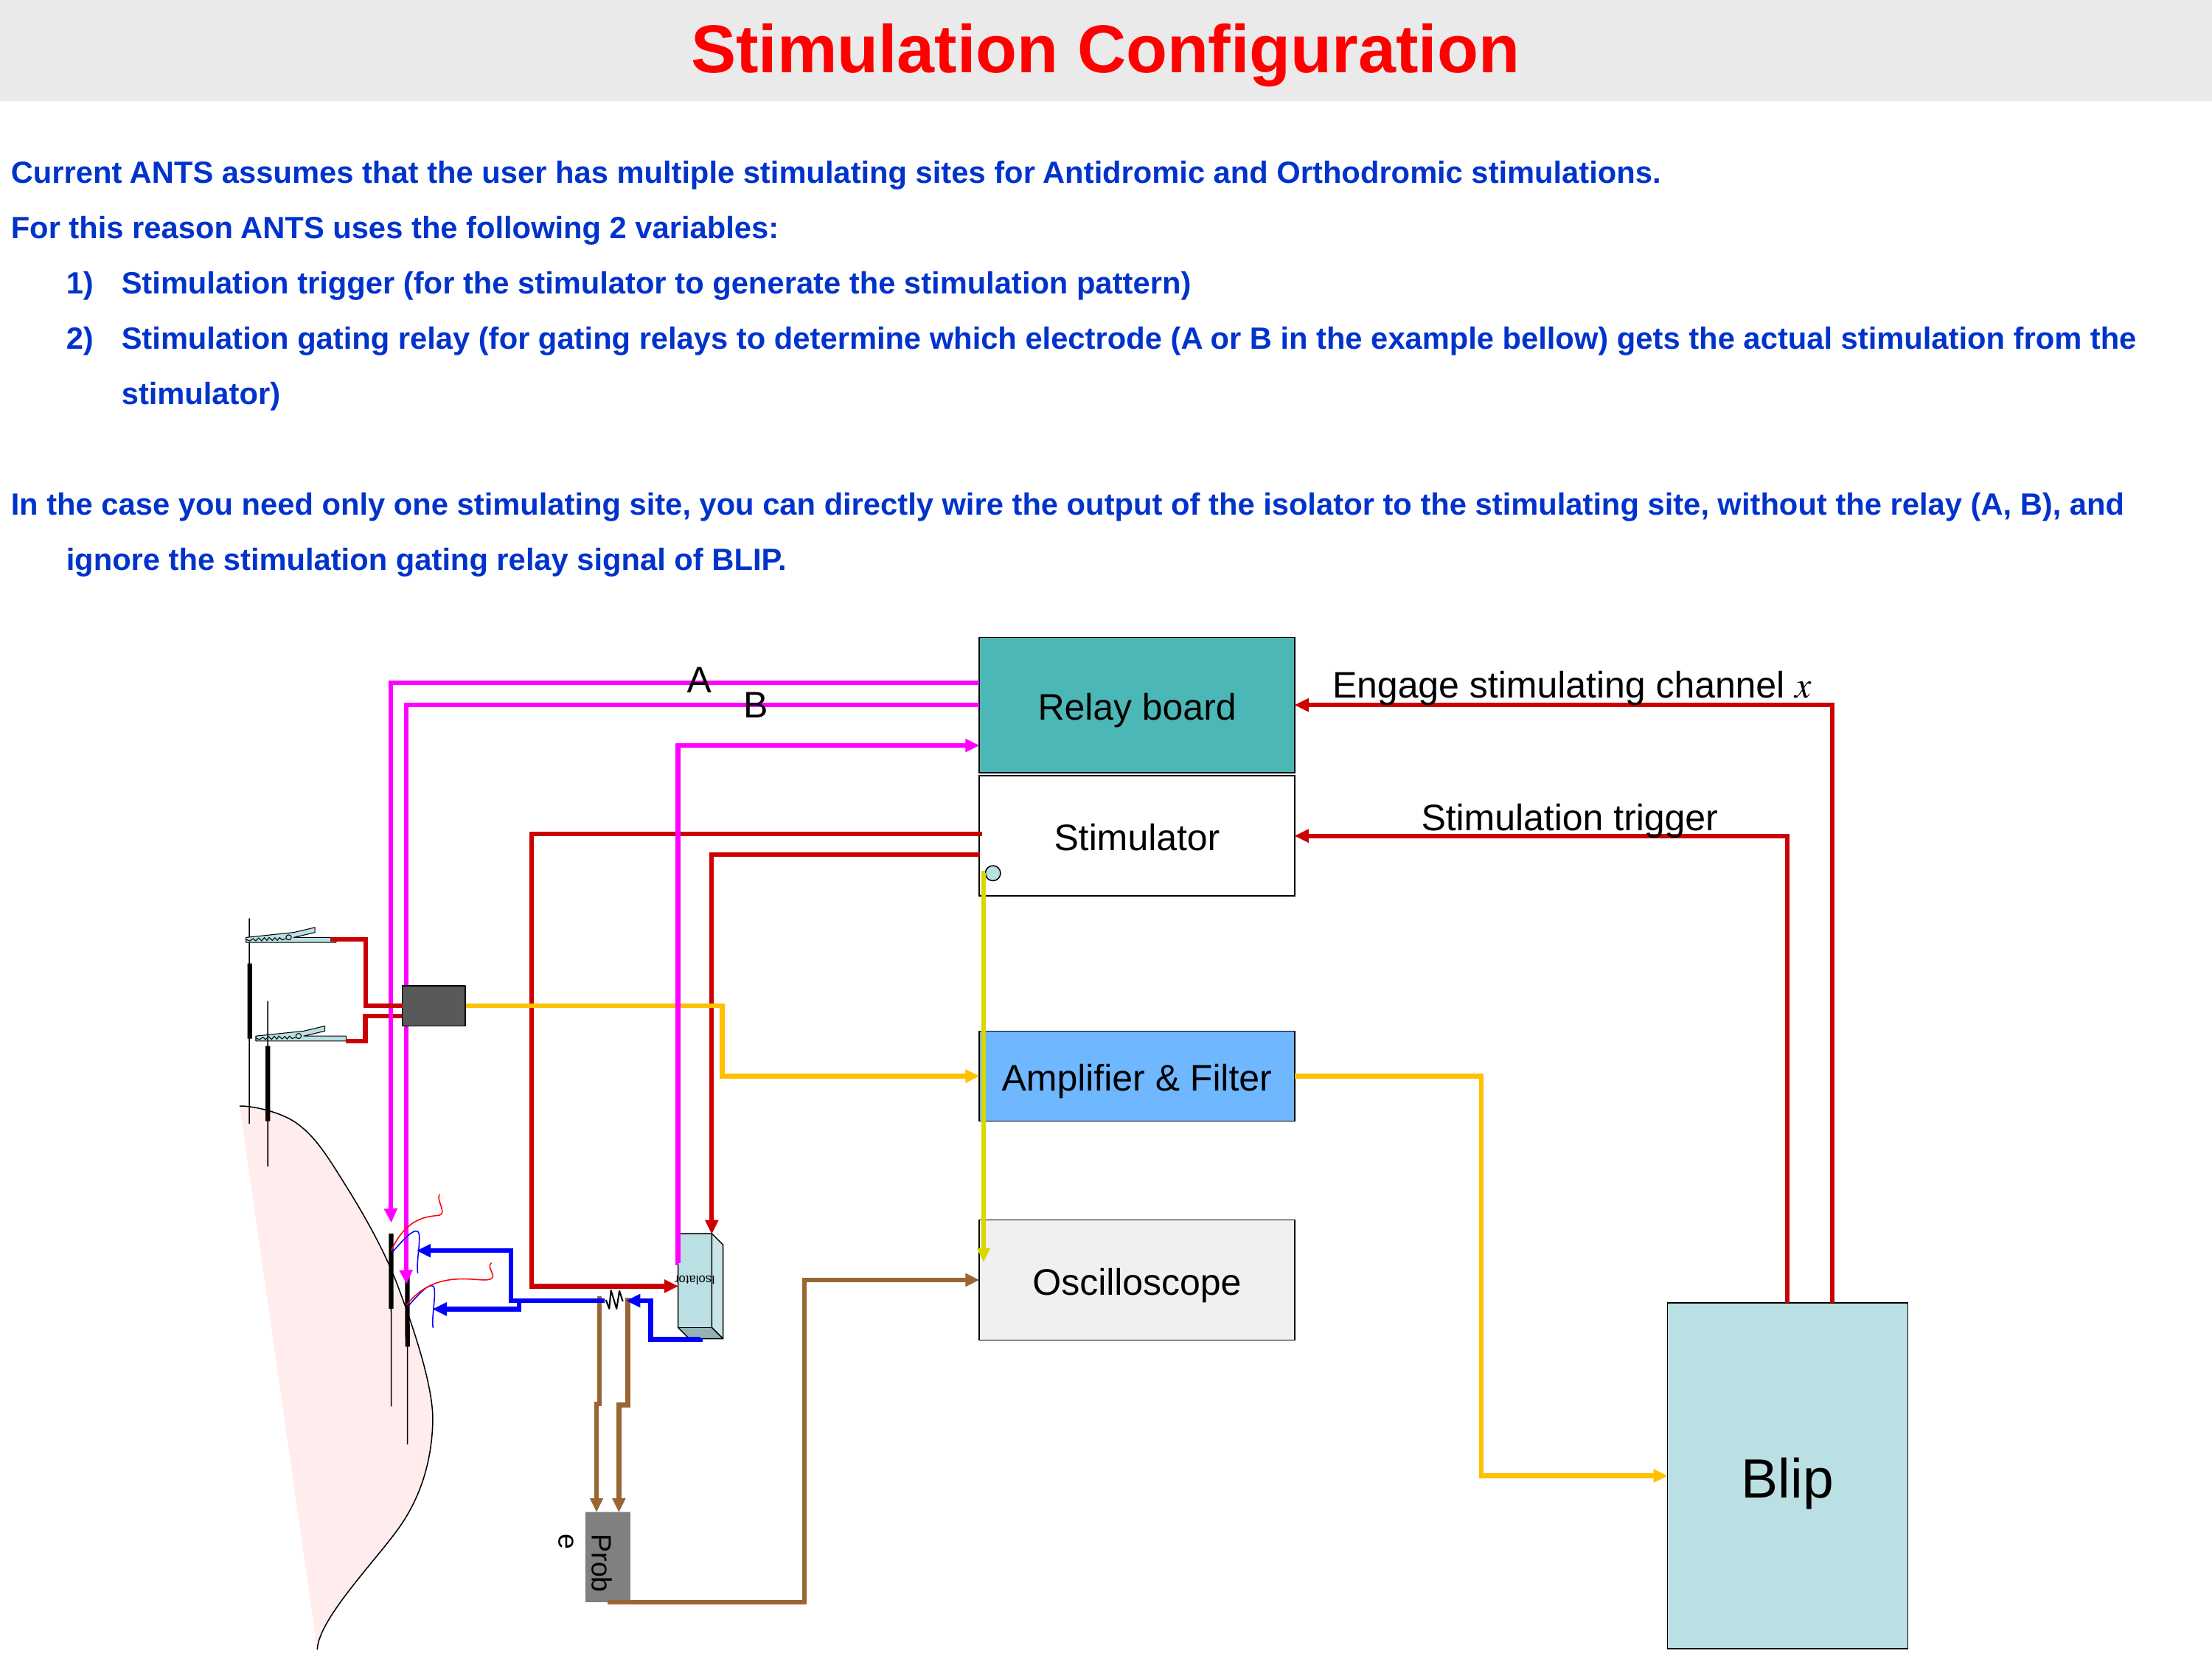

Stimulation Configuration
Current ANTS assumes that the user has multiple stimulating sites for Antidromic and Orthodromic stimulations.
For this reason ANTS uses the following 2 variables:
Stimulation trigger (for the stimulator to generate the stimulation pattern)
Stimulation gating relay (for gating relays to determine which electrode (A or B in the example bellow) gets the actual stimulation from the stimulator)

In the case you need only one stimulating site, you can directly wire the output of the isolator to the stimulating site, without the relay (A, B), and ignore the stimulation gating relay signal of BLIP.
Relay board
A
Engage stimulating channel x

B

Stimulator
Stimulation trigger

Amplifier & Filter

Oscilloscope

Isolator

Blip

Probe